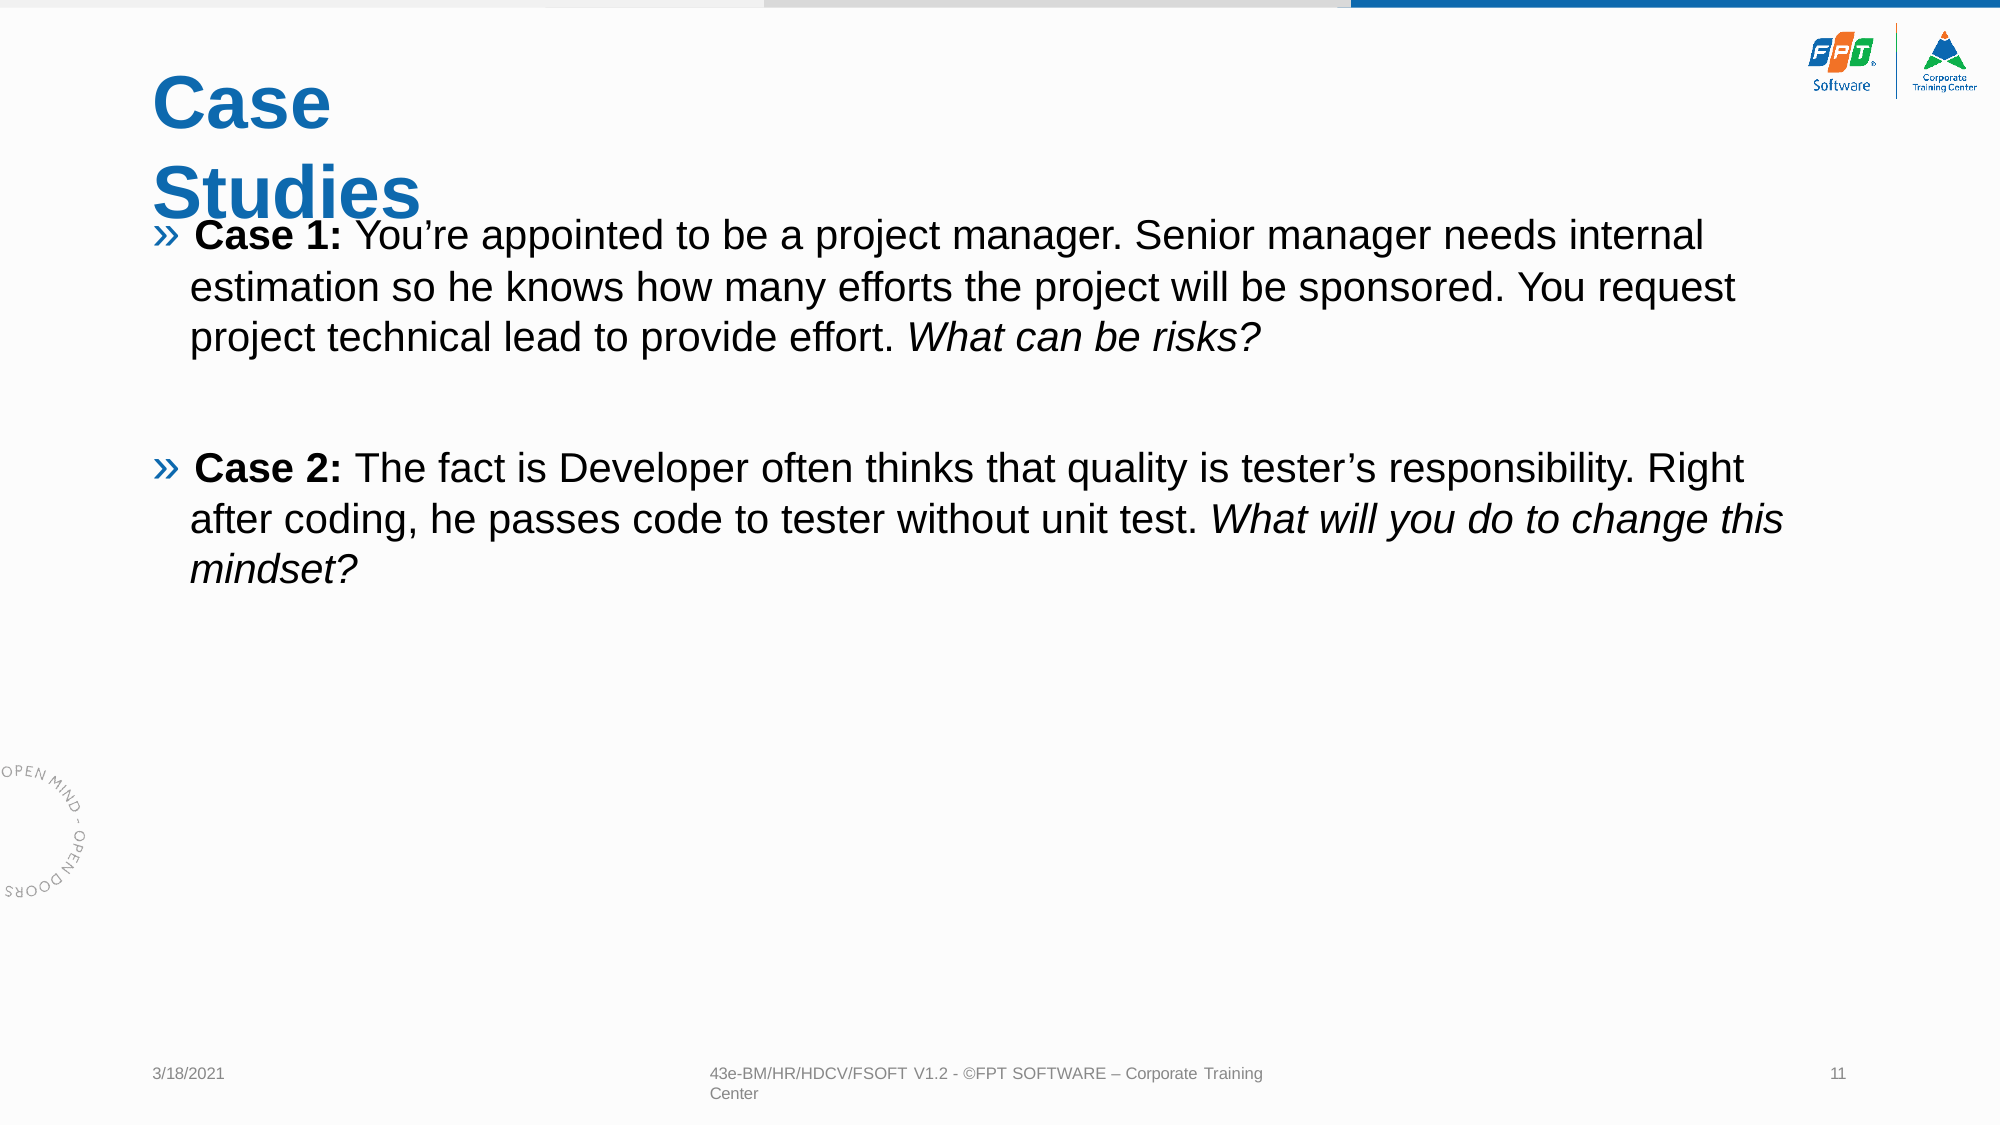

# Case Studies
» Case 1: You’re appointed to be a project manager. Senior manager needs internal estimation so he knows how many efforts the project will be sponsored. You request project technical lead to provide effort. What can be risks?

» Case 2: The fact is Developer often thinks that quality is tester’s responsibility. Right after coding, he passes code to tester without unit test. What will you do to change this mindset?
3/18/2021
43e-BM/HR/HDCV/FSOFT V1.2 - ©FPT SOFTWARE – Corporate Training Center
11